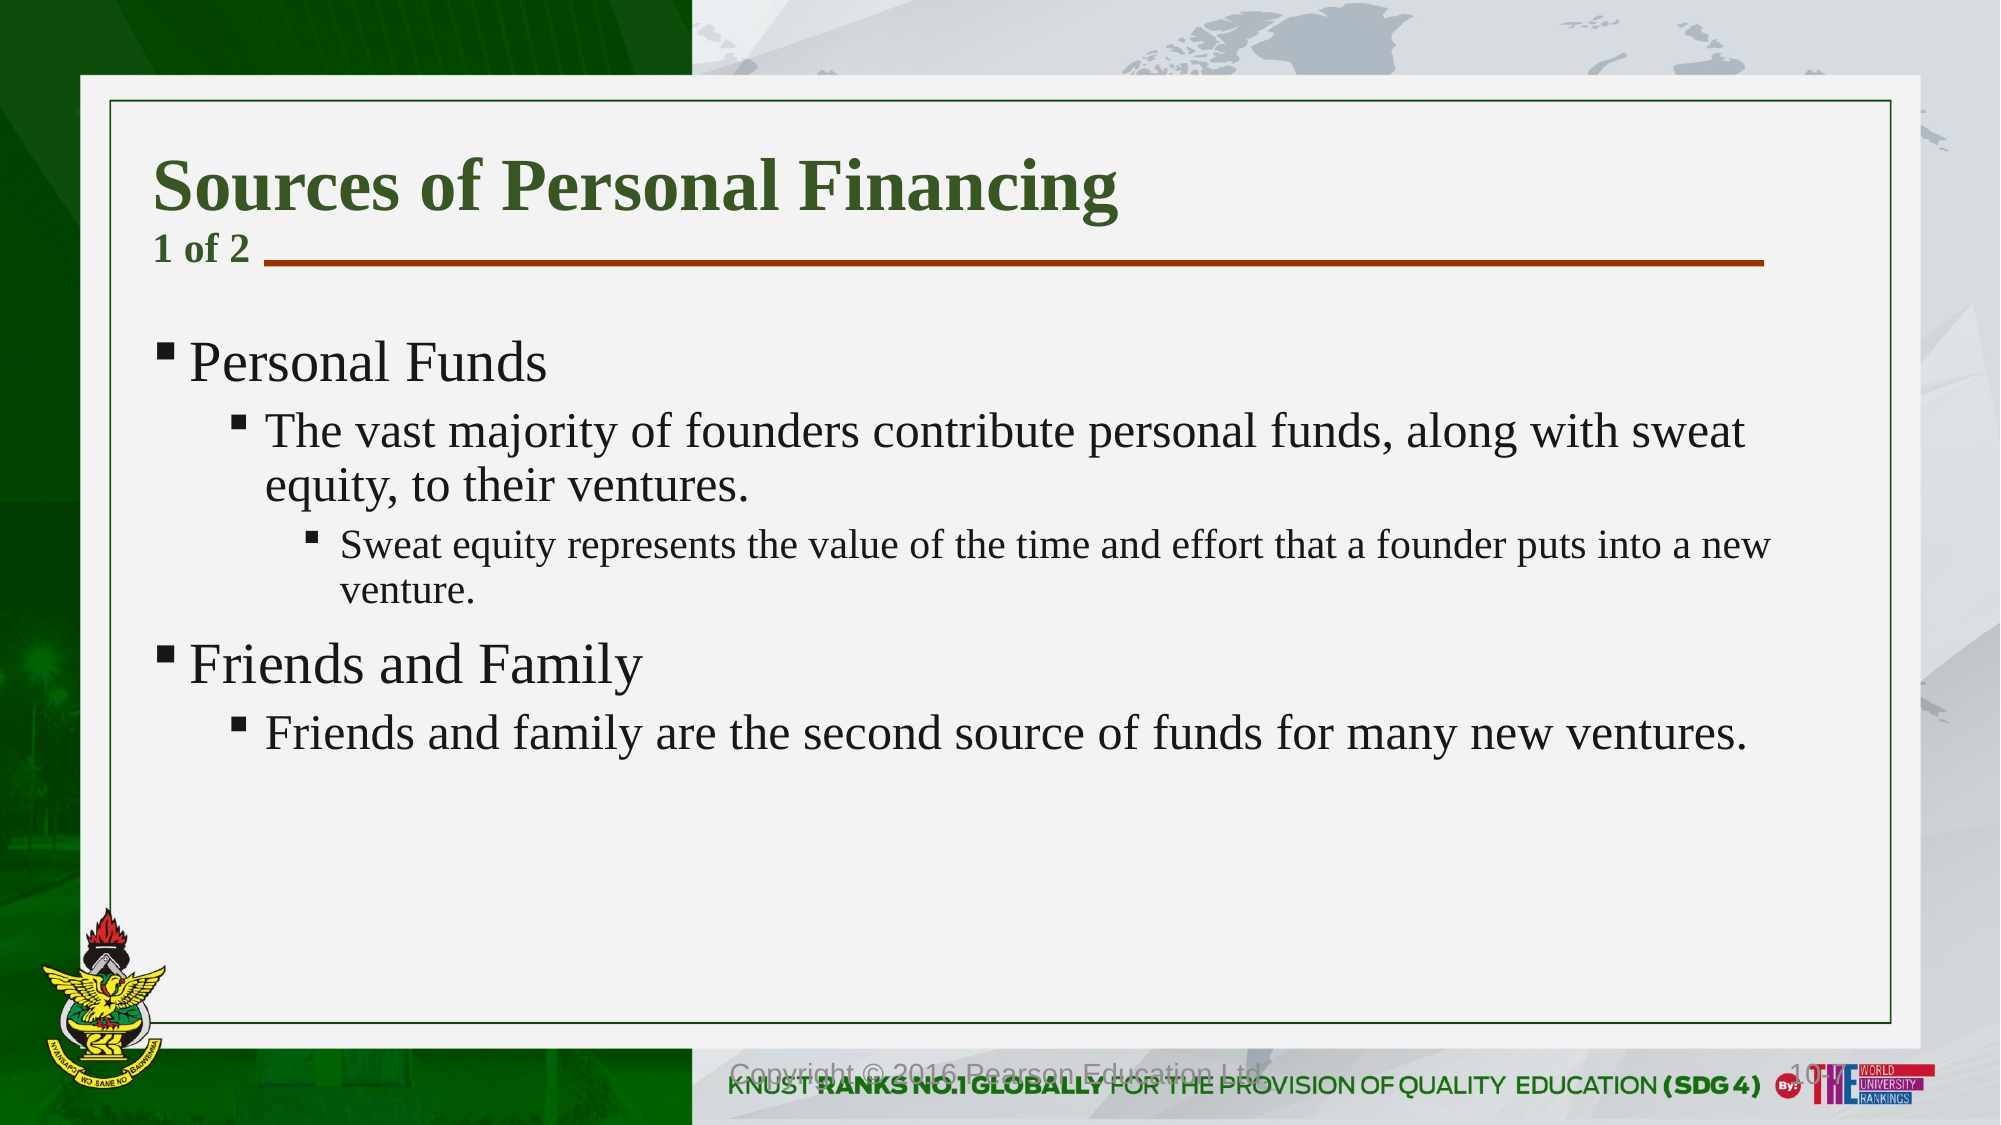

# Sources of Personal Financing 1 of 2

Personal Funds
The vast majority of founders contribute personal funds, along with sweat equity, to their ventures.
Sweat equity represents the value of the time and effort that a founder puts into a new venture.
Friends and Family
Friends and family are the second source of funds for many new ventures.

Copyright © 2016 Pearson Education Ltd.
10-7